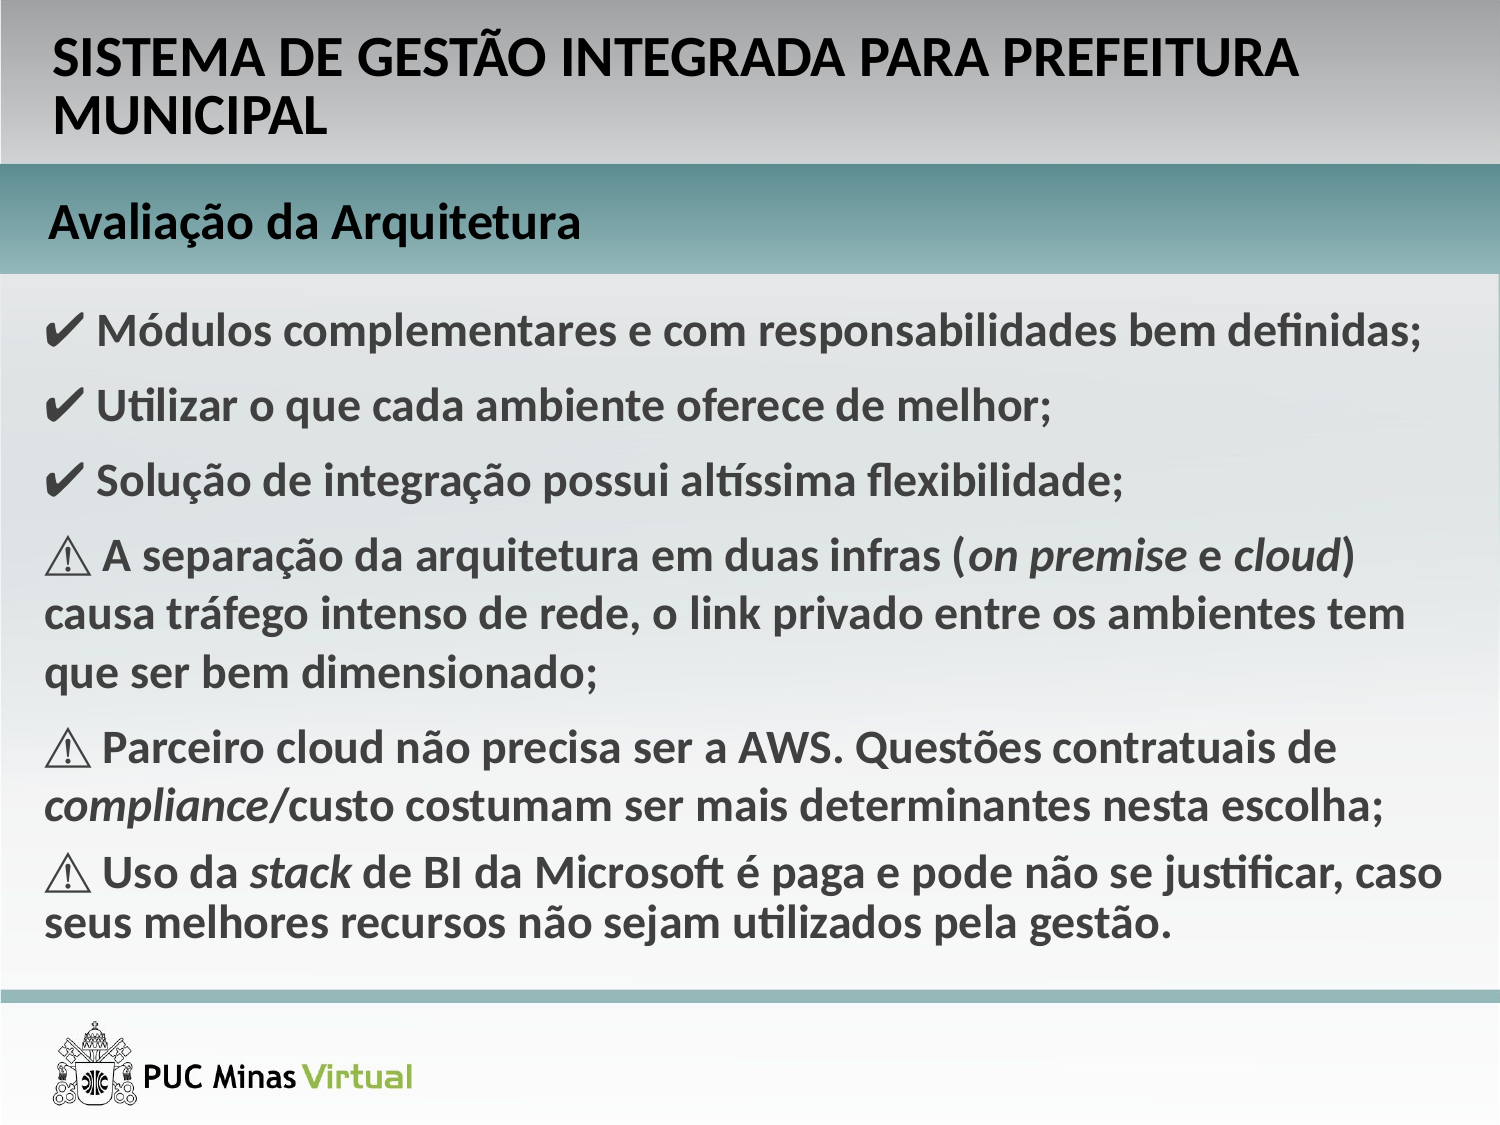

SISTEMA DE GESTÃO INTEGRADA PARA PREFEITURA MUNICIPAL

Avaliação da Arquitetura
✔ Módulos complementares e com responsabilidades bem definidas;
✔ Utilizar o que cada ambiente oferece de melhor;
✔ Solução de integração possui altíssima flexibilidade;
⚠ A separação da arquitetura em duas infras (on premise e cloud) causa tráfego intenso de rede, o link privado entre os ambientes tem que ser bem dimensionado;
⚠ Parceiro cloud não precisa ser a AWS. Questões contratuais de compliance/custo costumam ser mais determinantes nesta escolha;
⚠ Uso da stack de BI da Microsoft é paga e pode não se justificar, caso seus melhores recursos não sejam utilizados pela gestão.